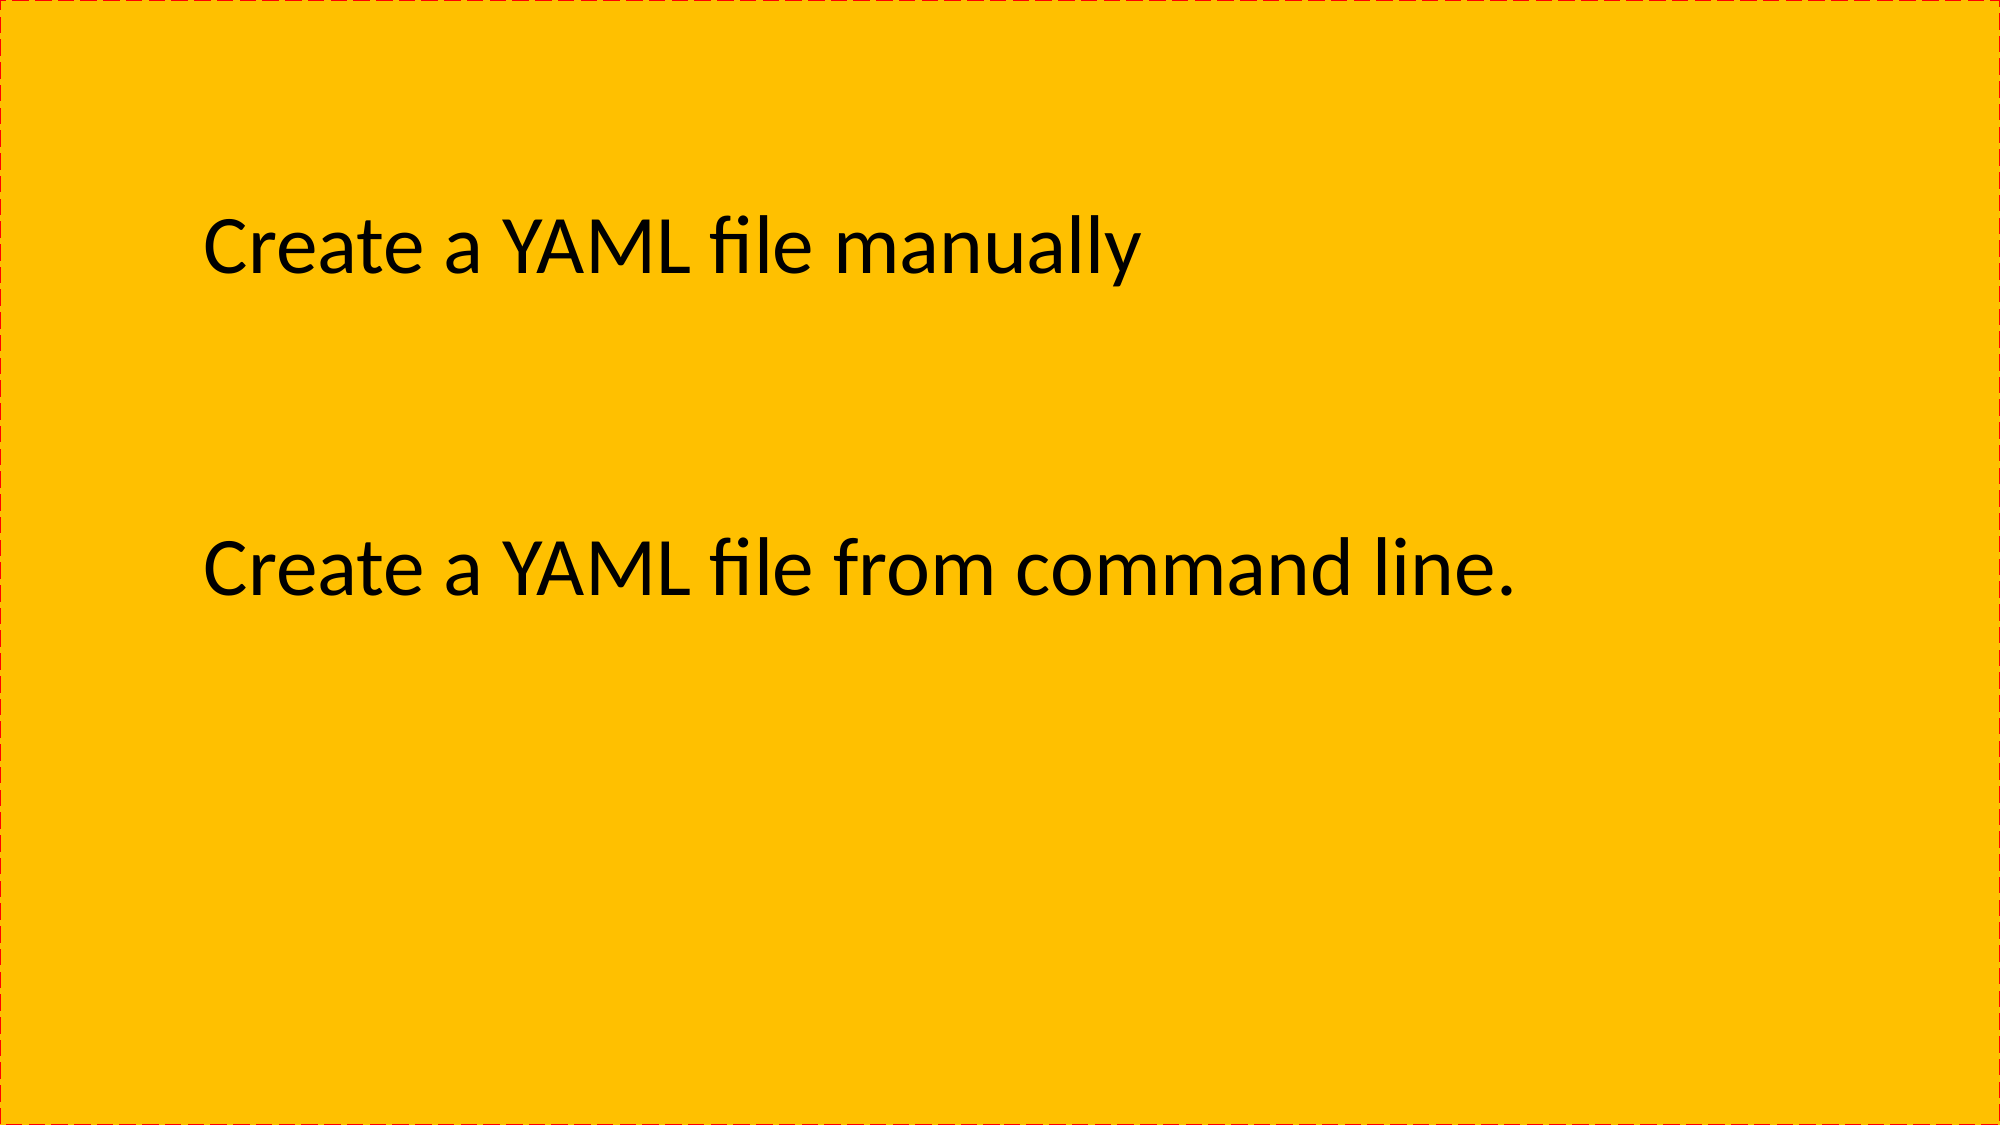

Create a YAML file manually
Create a YAML file from command line.